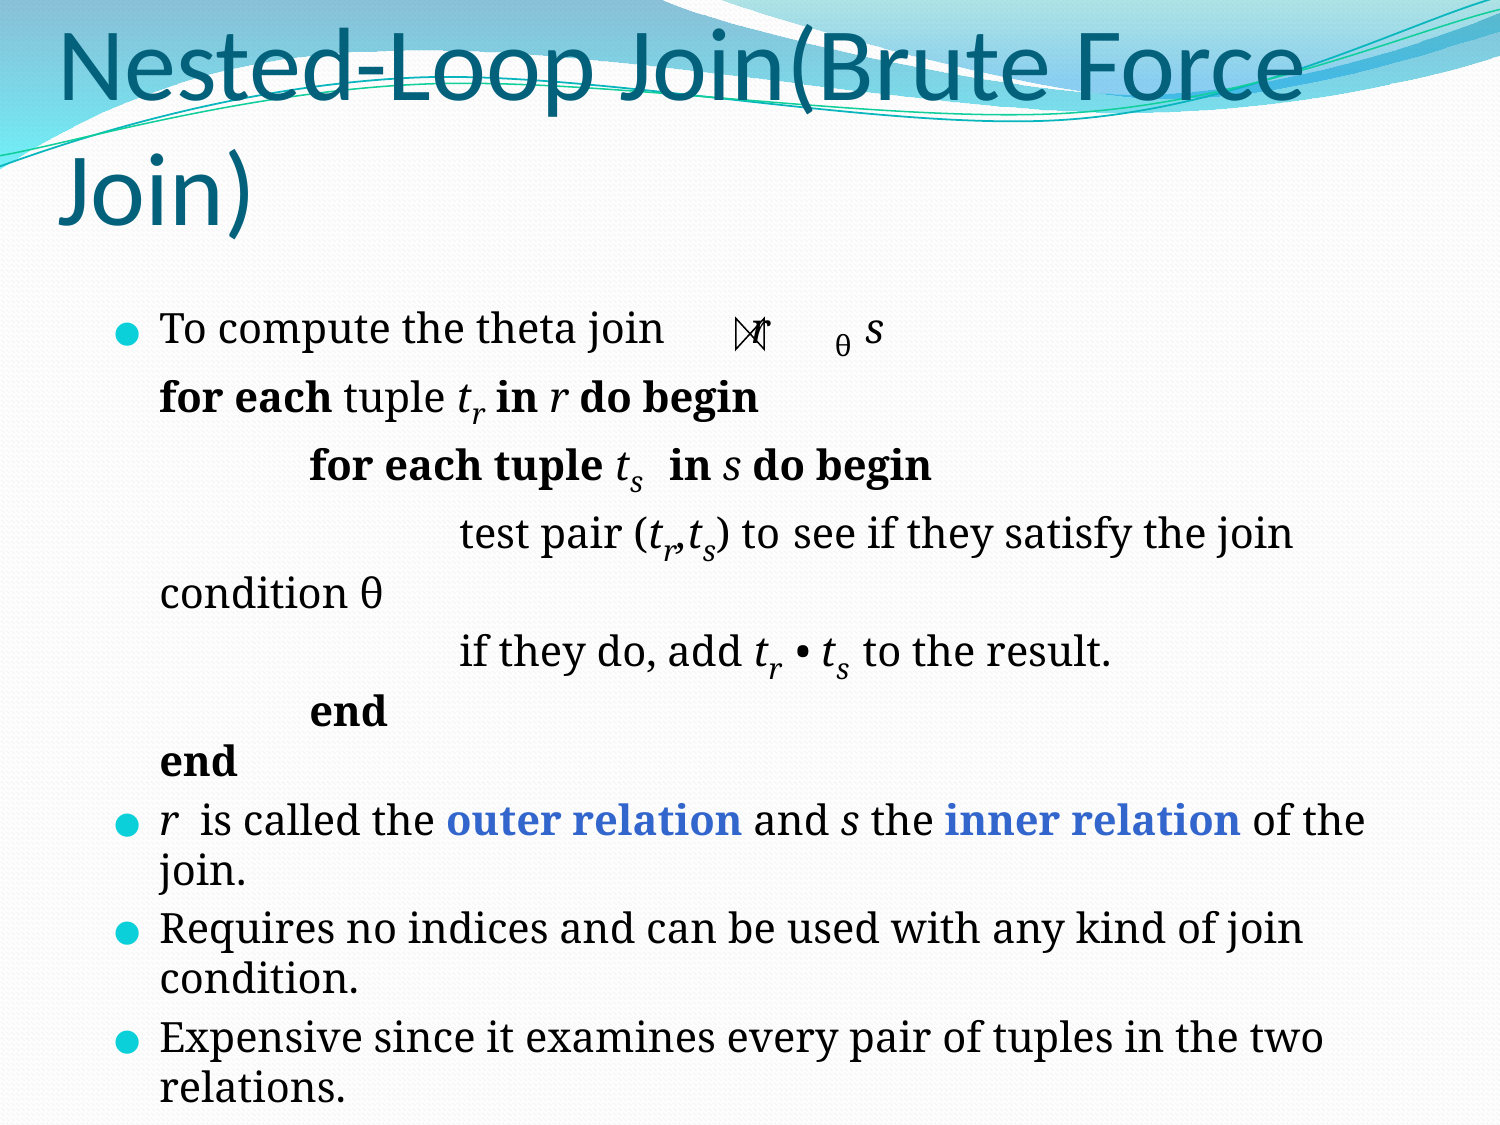

# Nested-Loop Join(Brute Force Join)
To compute the theta join        r      θ s
for each tuple tr in r do begin
	for each tuple ts  in s do begin
		test pair (tr,ts) to see if they satisfy the join condition θ
		if they do, add tr • ts to the result.
	end
end
r  is called the outer relation and s the inner relation of the join.
Requires no indices and can be used with any kind of join condition.
Expensive since it examines every pair of tuples in the two relations.